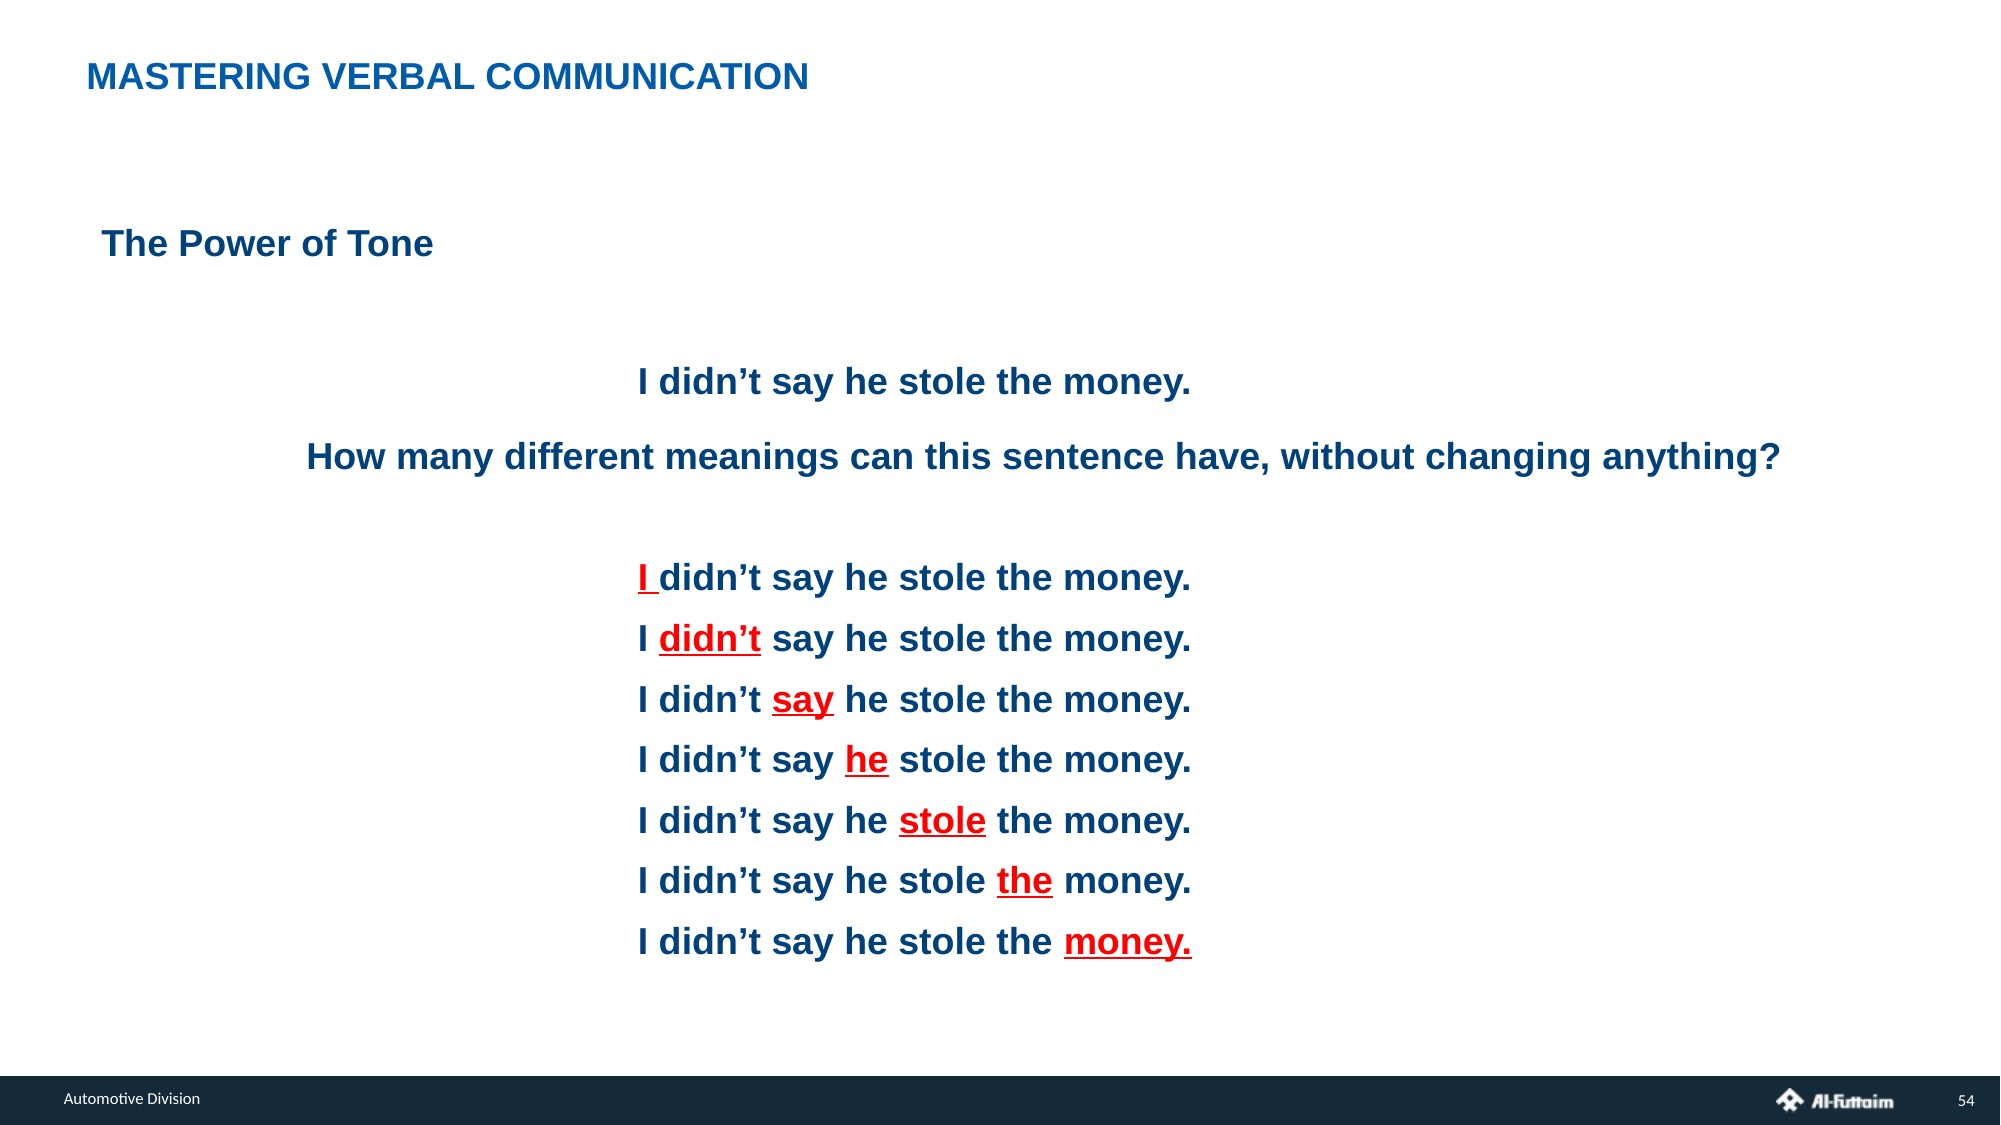

MASTERING VERBAL COMMUNICATION
The Power of Tone
I didn’t say he stole the money.
How many different meanings can this sentence have, without changing anything?
I didn’t say he stole the money.
I didn’t say he stole the money.
I didn’t say he stole the money.
I didn’t say he stole the money.
I didn’t say he stole the money.
I didn’t say he stole the money.
I didn’t say he stole the money.